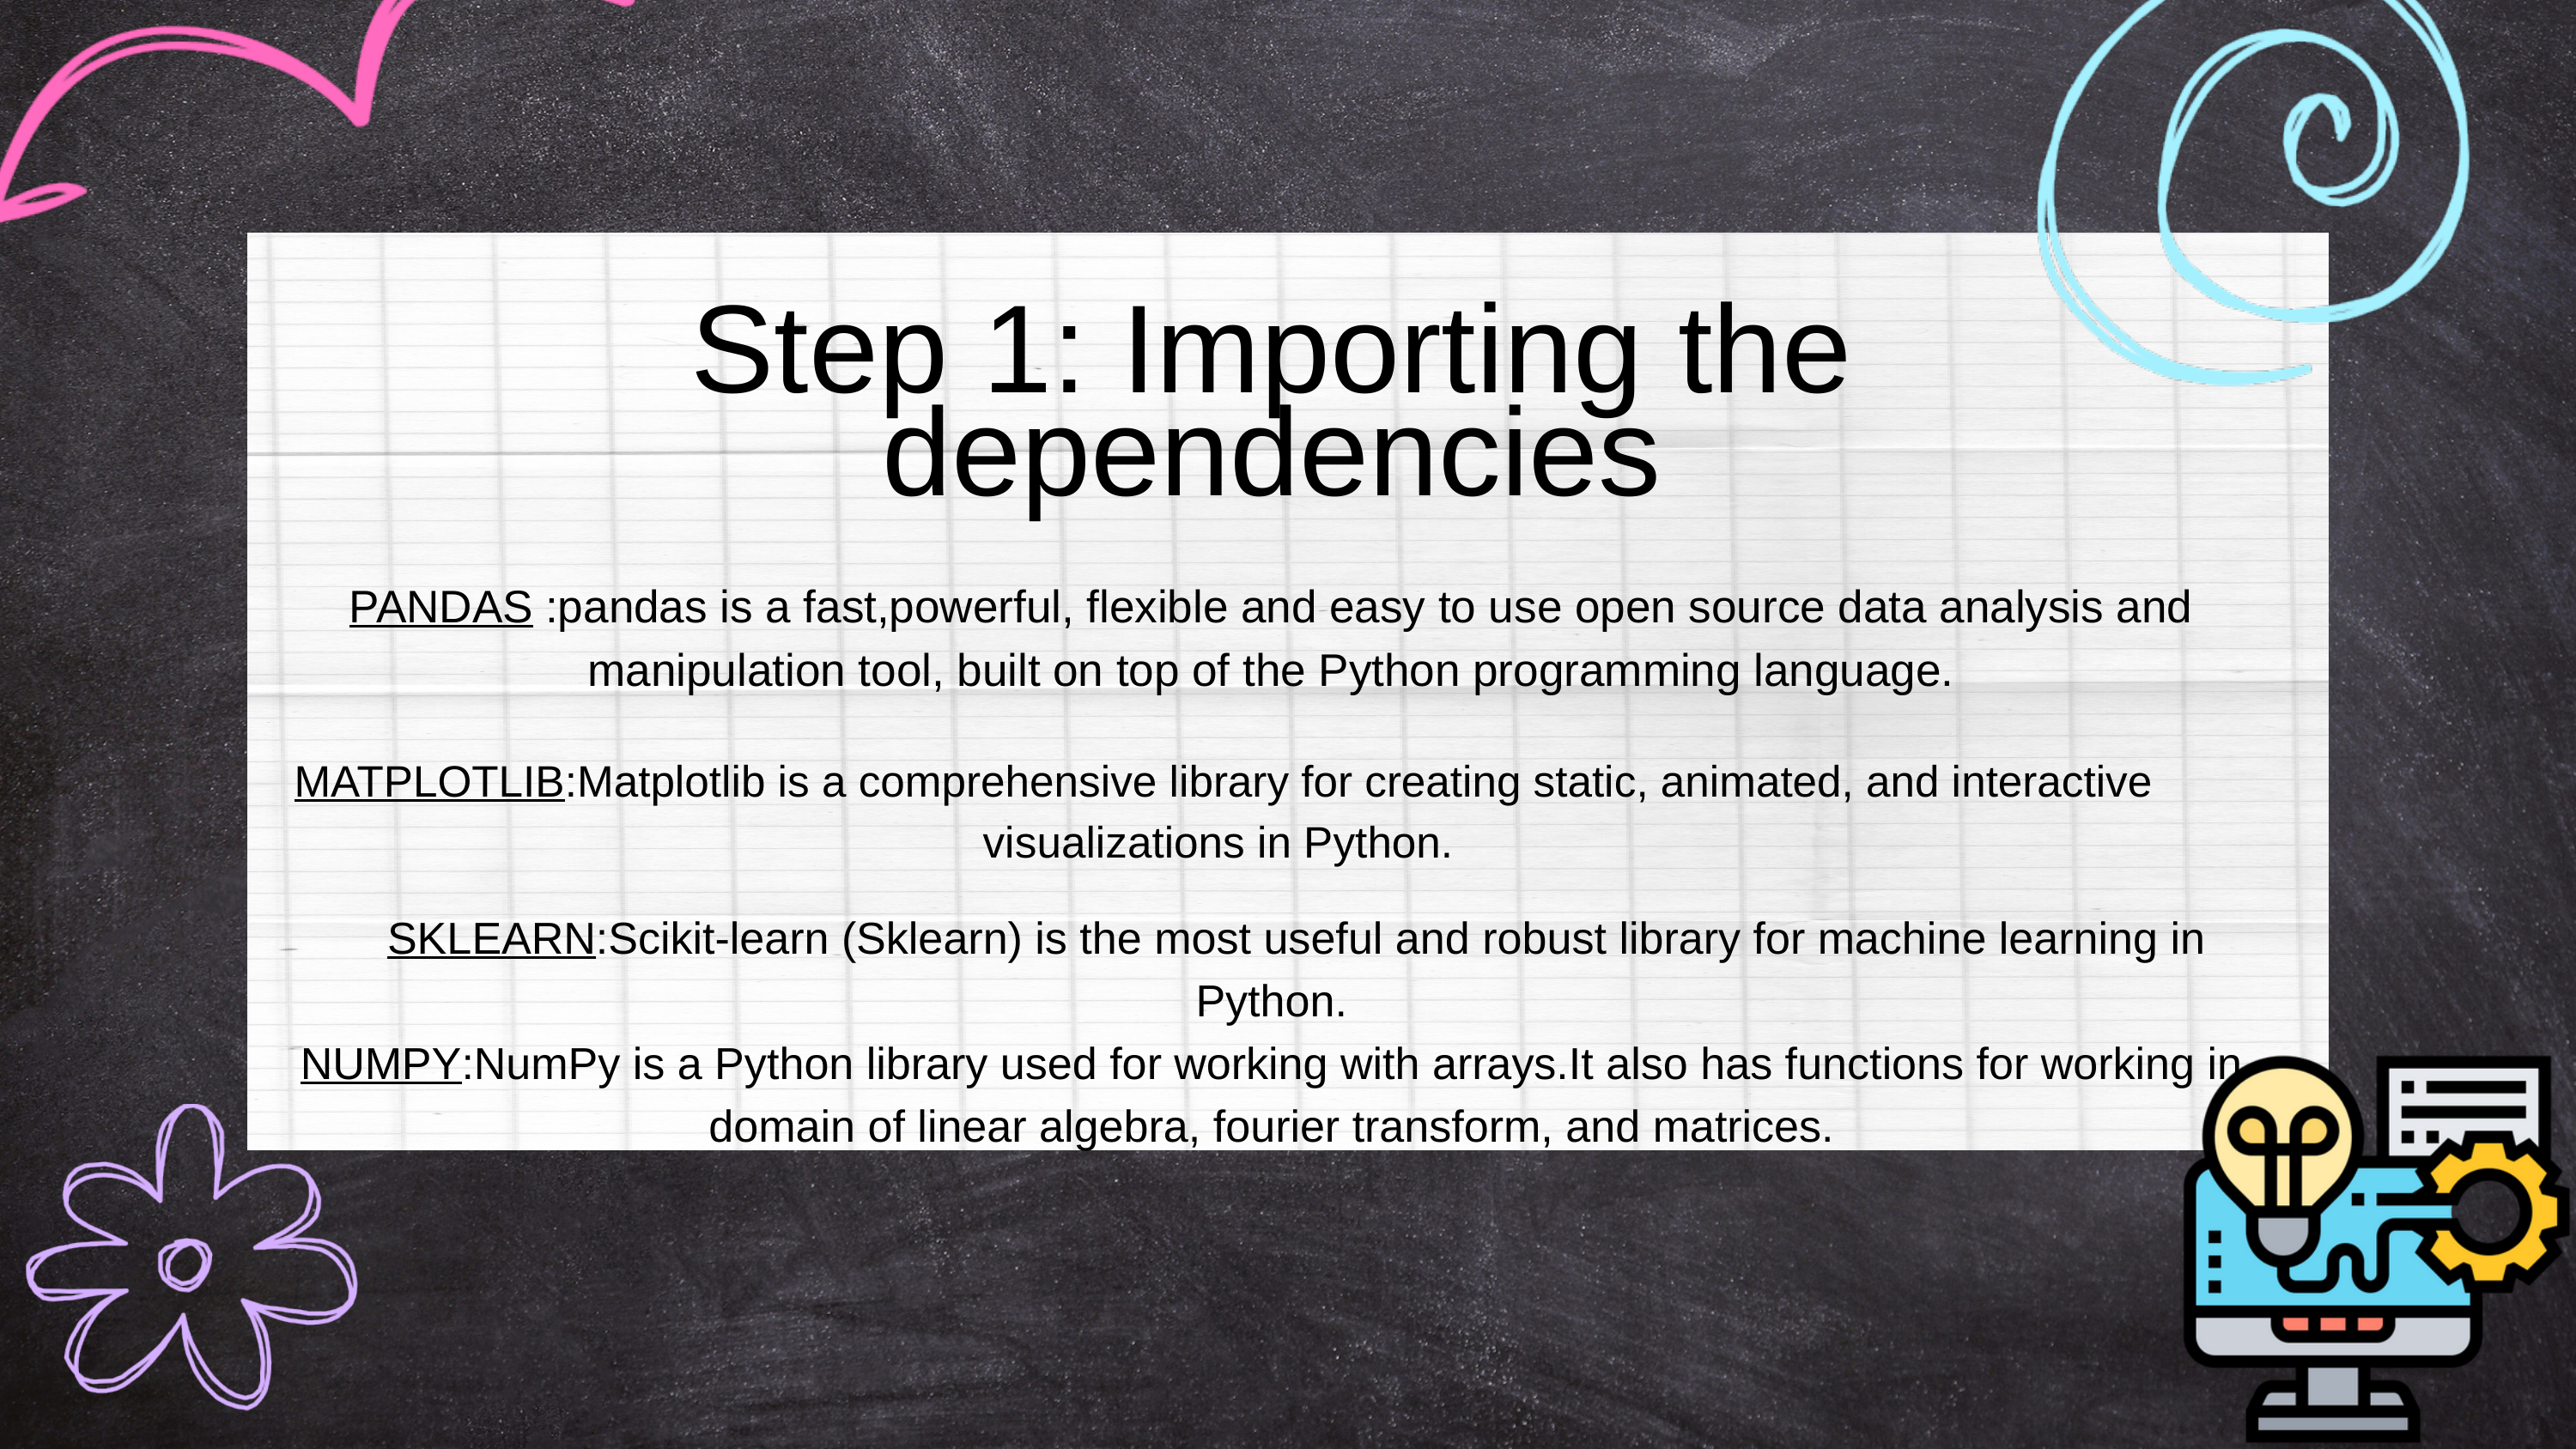

Step 1: Importing the dependencies
PANDAS :pandas is a fast,powerful, flexible and easy to use open source data analysis and manipulation tool, built on top of the Python programming language.
MATPLOTLIB:Matplotlib is a comprehensive library for creating static, animated, and interactive visualizations in Python.
    SKLEARN:Scikit-learn (Sklearn) is the most useful and robust library for machine learning in Python.
NUMPY:NumPy is a Python library used for working with arrays.It also has functions for working in domain of linear algebra, fourier transform, and matrices.